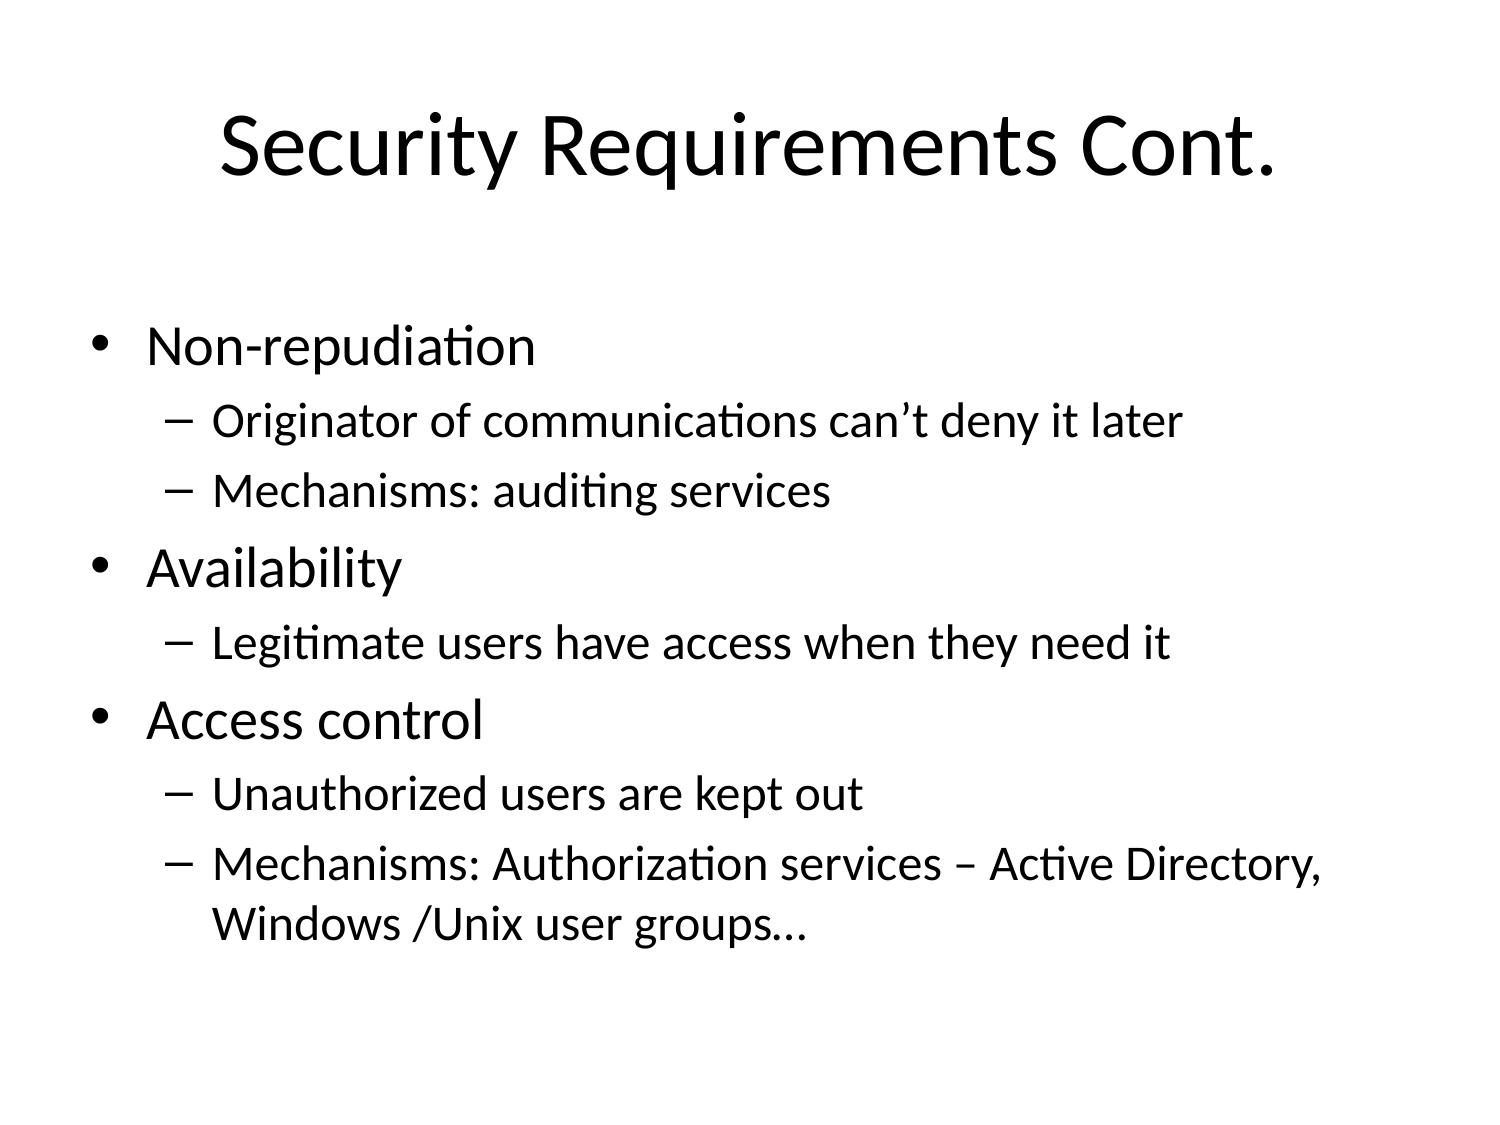

# Security Requirements Cont.
Non-repudiation
Originator of communications can’t deny it later
Mechanisms: auditing services
Availability
Legitimate users have access when they need it
Access control
Unauthorized users are kept out
Mechanisms: Authorization services – Active Directory, Windows /Unix user groups…